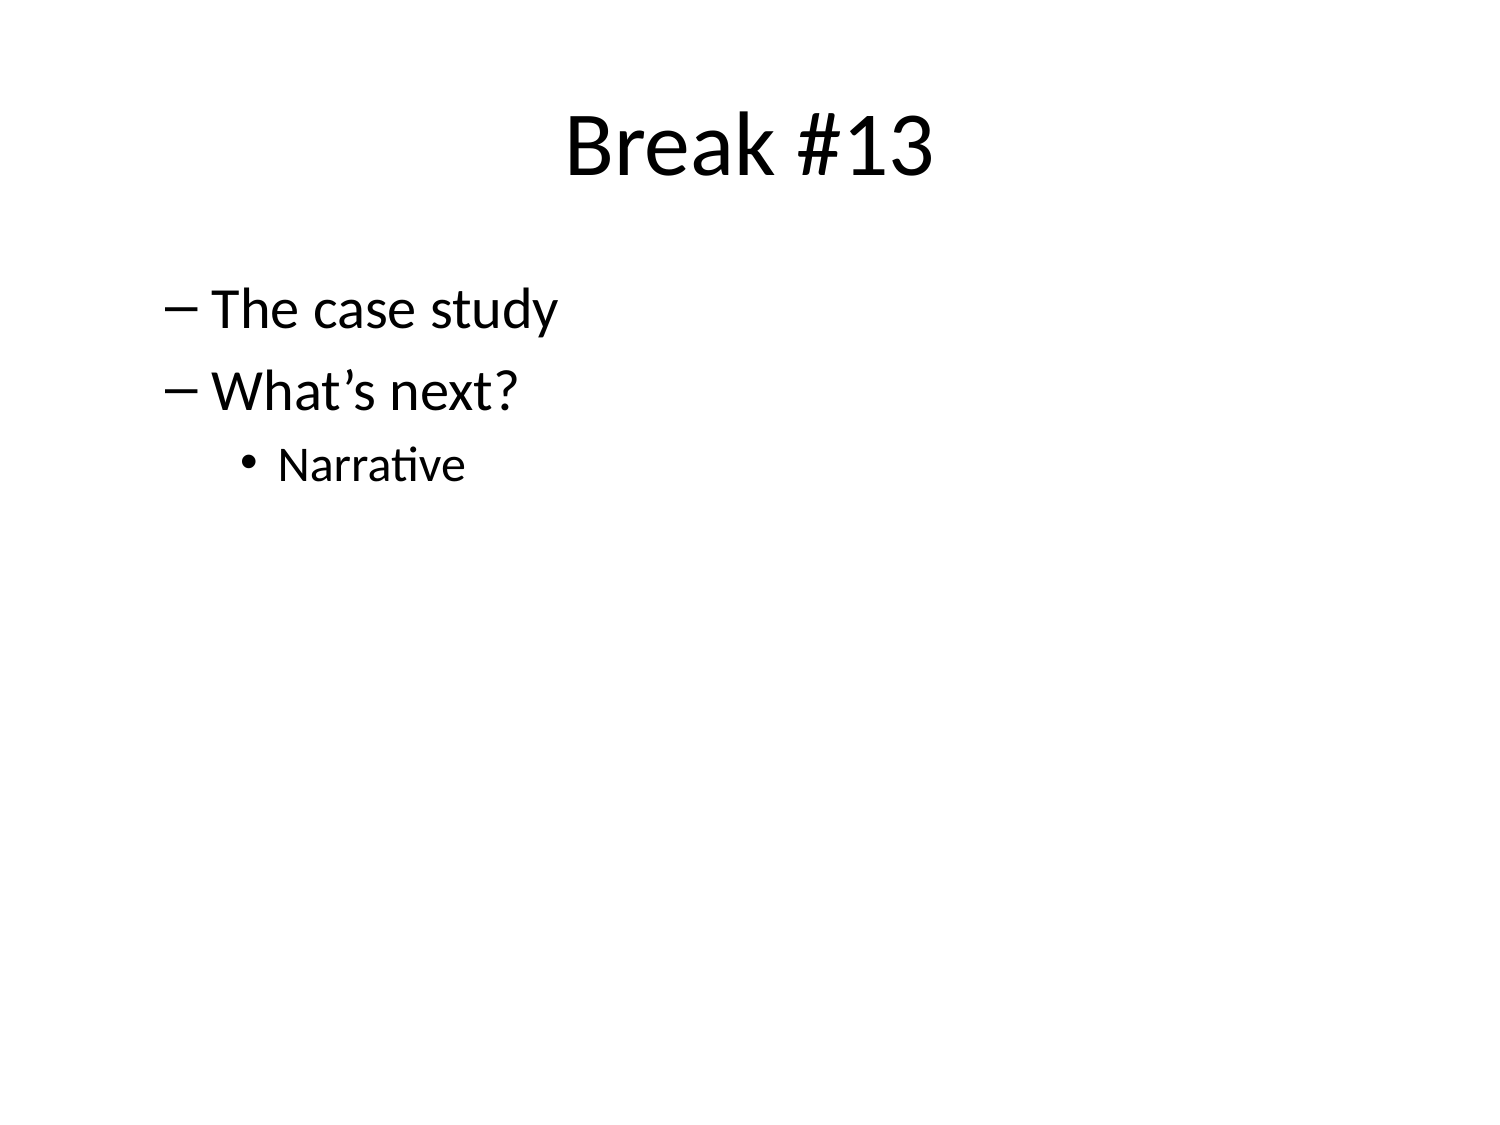

# Break #13
The case study
What’s next?
Narrative